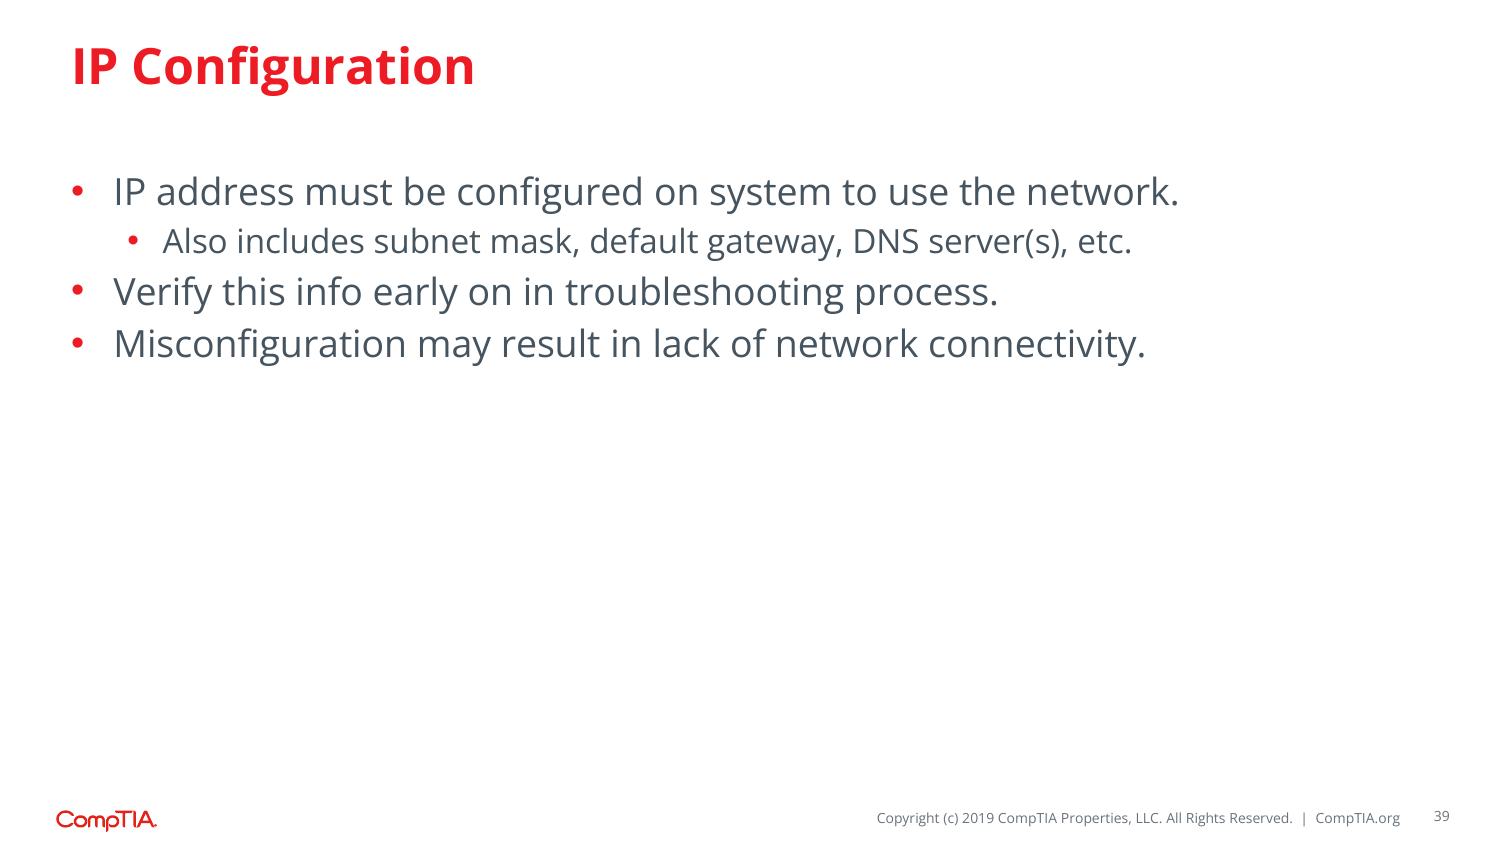

# IP Configuration
IP address must be configured on system to use the network.
Also includes subnet mask, default gateway, DNS server(s), etc.
Verify this info early on in troubleshooting process.
Misconfiguration may result in lack of network connectivity.
39